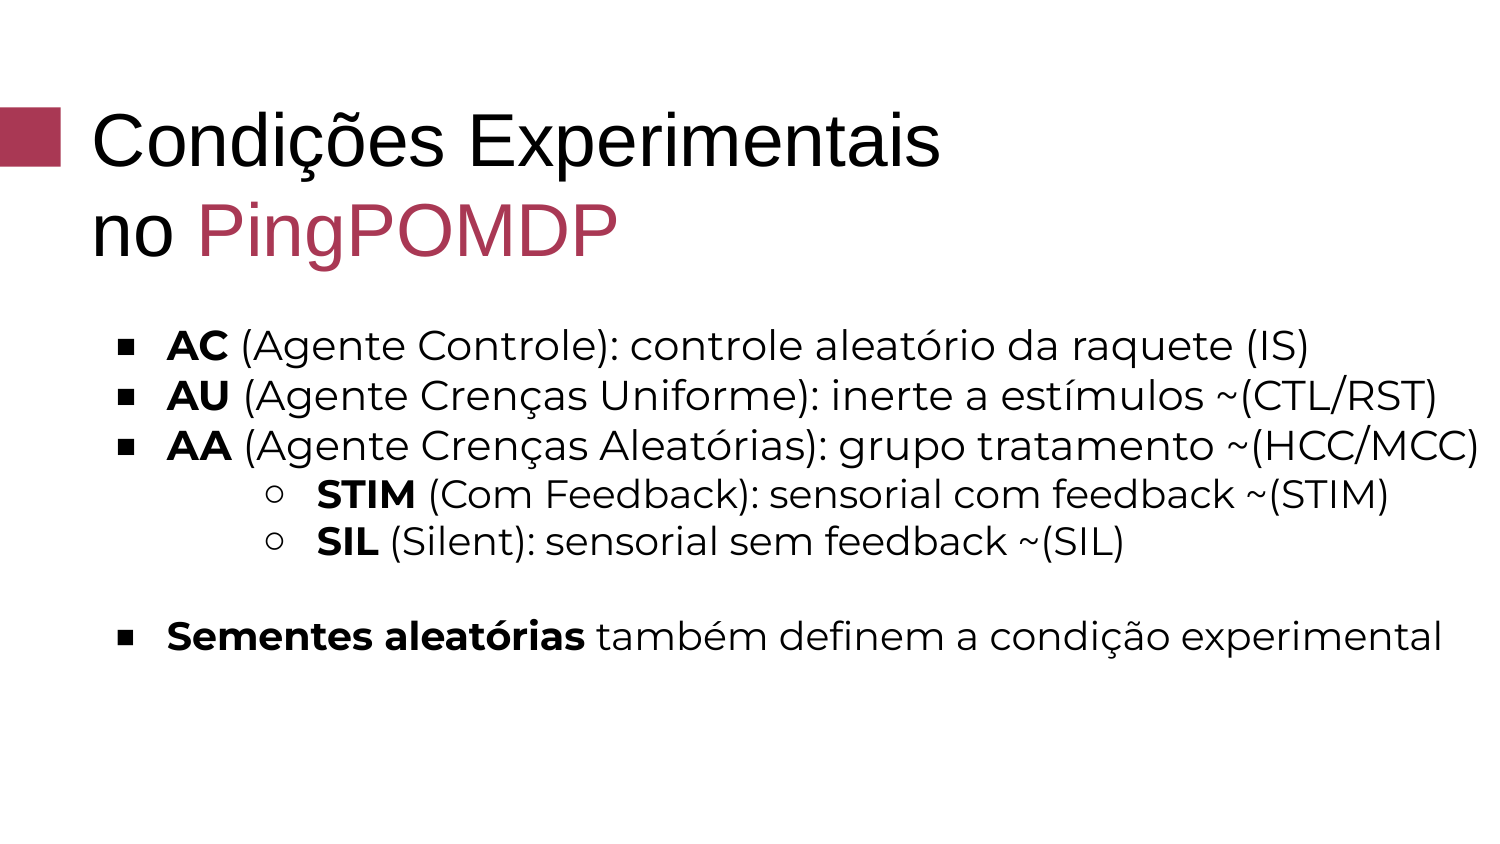

# Condições Experimentais
no PingPOMDP

AC (Agente Controle): controle aleatório da raquete (IS)
AU (Agente Crenças Uniforme): inerte a estímulos ~(CTL/RST)
AA (Agente Crenças Aleatórias): grupo tratamento ~(HCC/MCC)
STIM (Com Feedback): sensorial com feedback ~(STIM)
SIL (Silent): sensorial sem feedback ~(SIL)
Sementes aleatórias também definem a condição experimental